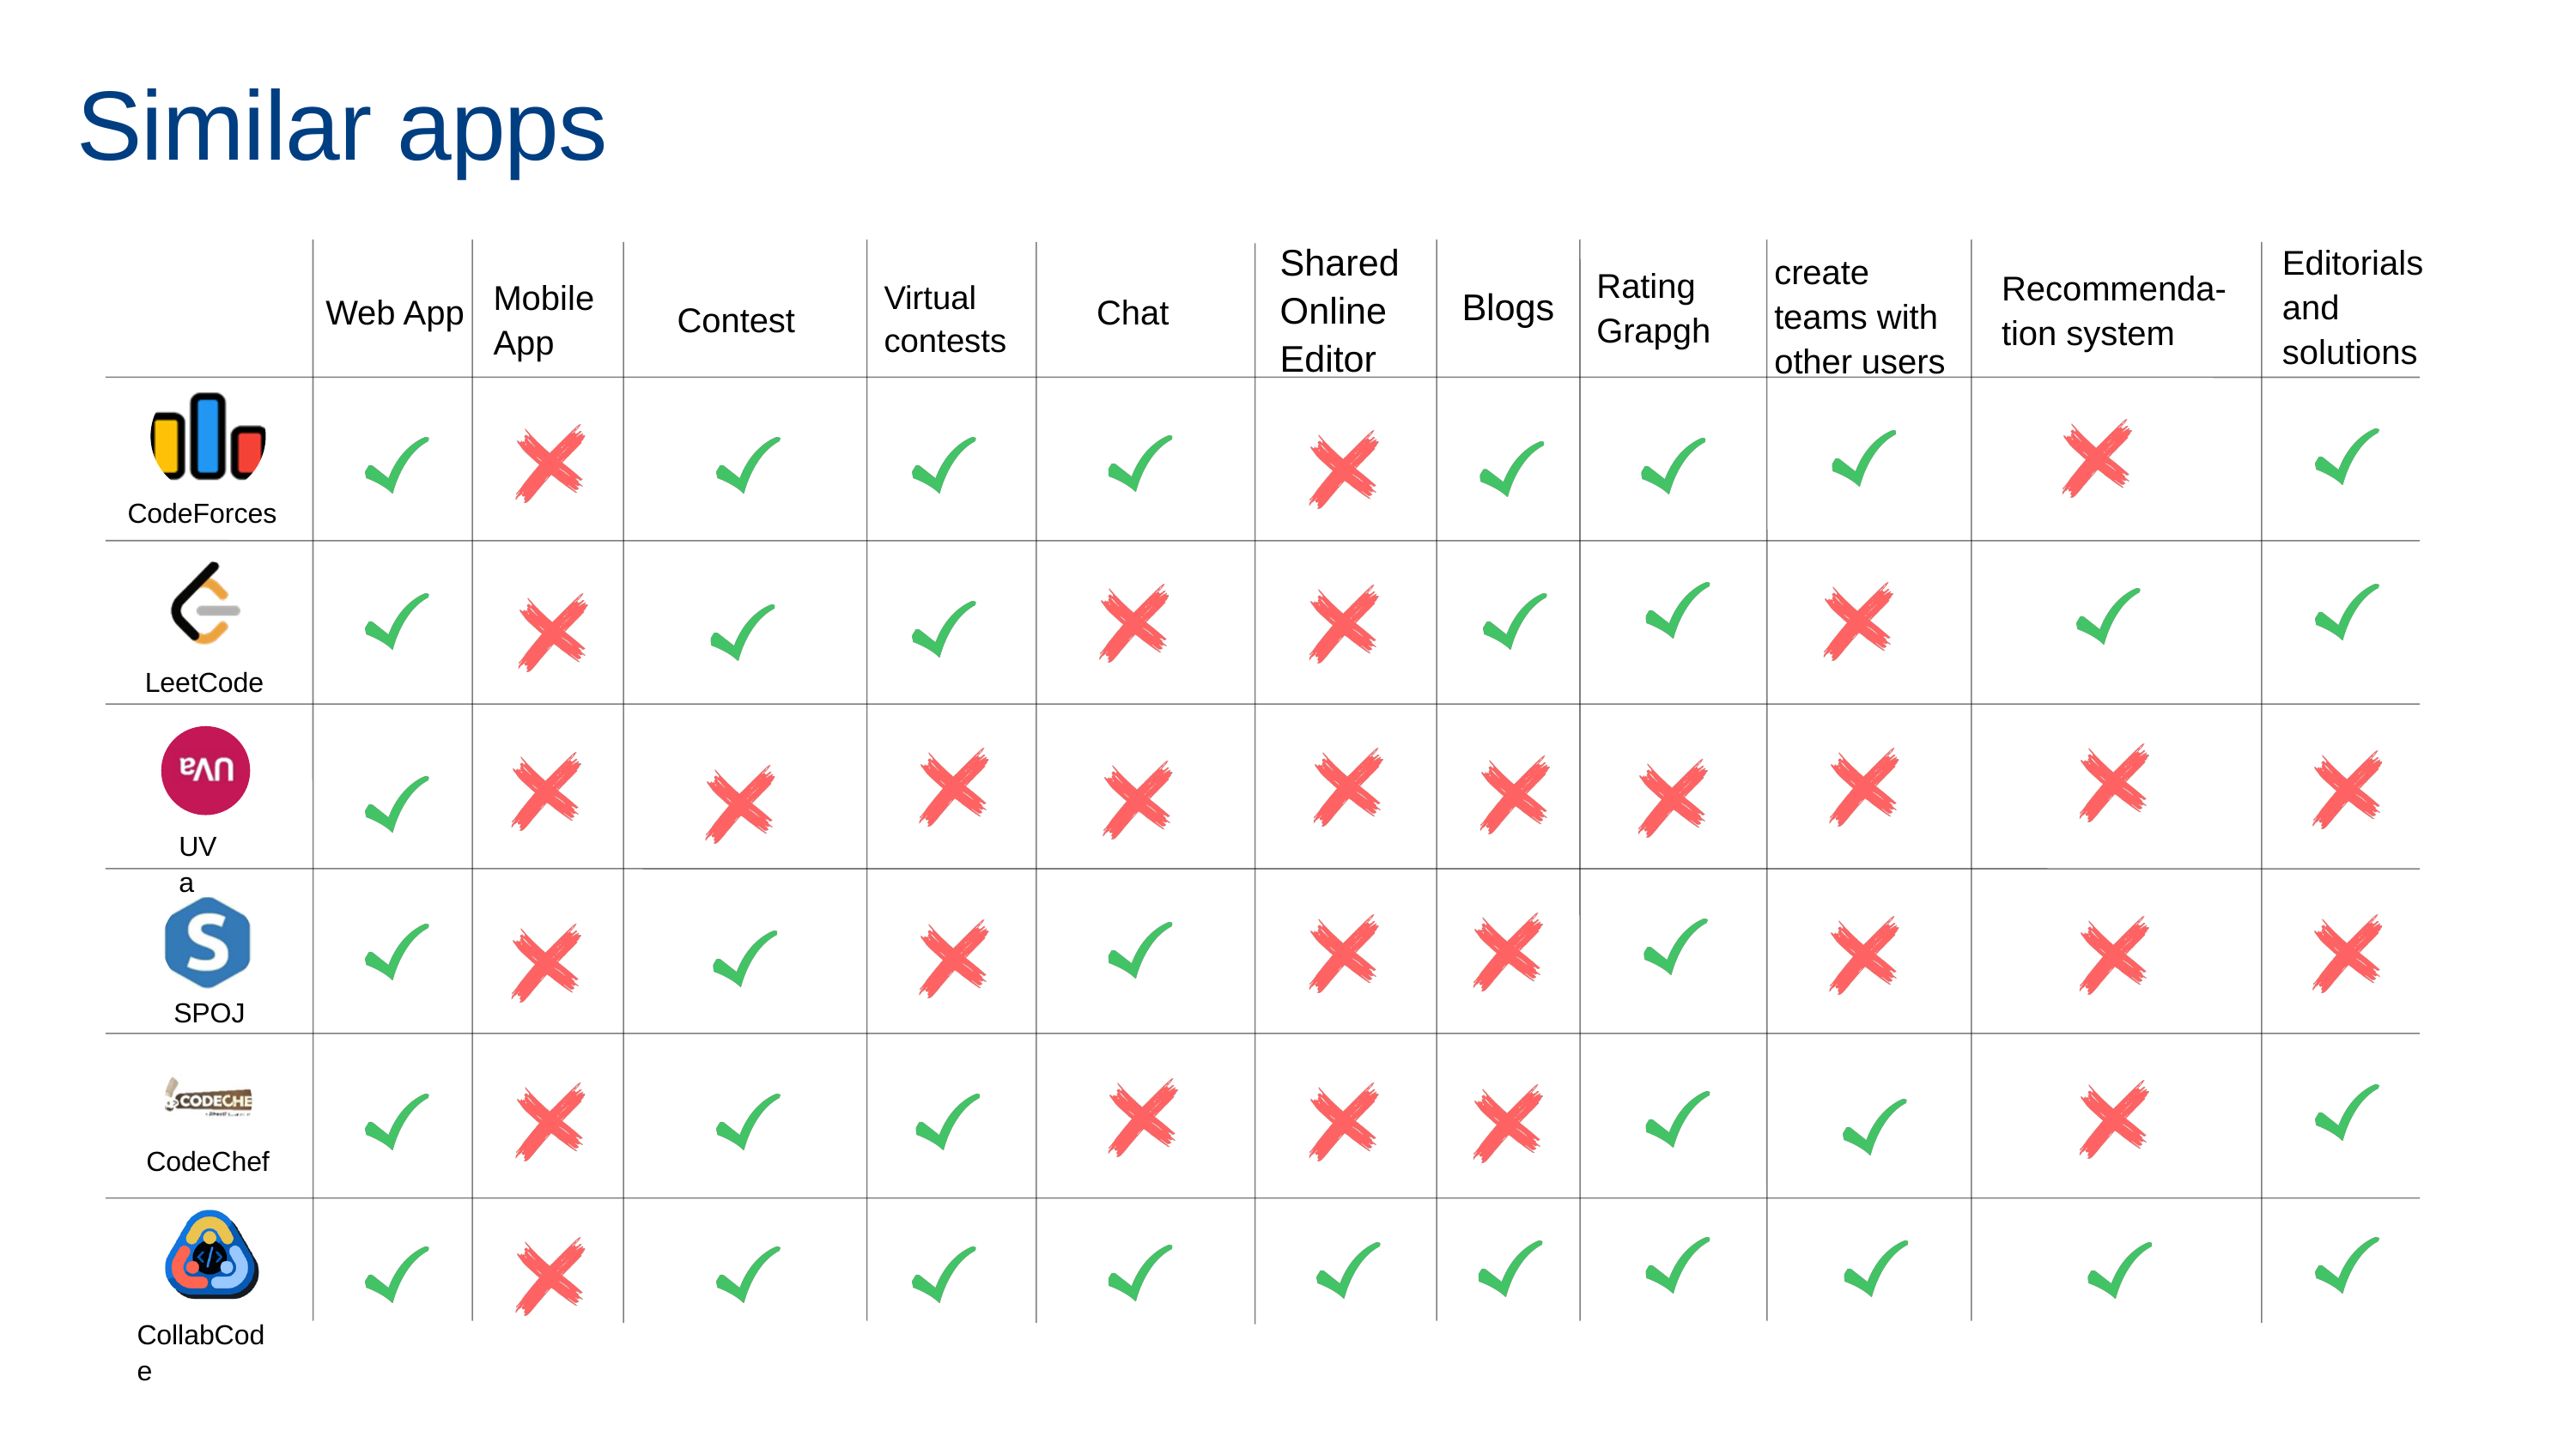

Similar apps
Shared Online Editor
Editorials and solutions

create teams with other users
Rating Grapgh
Recommenda-tion system
Mobile   App
Virtual  contests
Blogs
Web App
Chat
 Contest

CodeForces

LeetCode

UVa

SPOJ

CodeChef

CollabCode